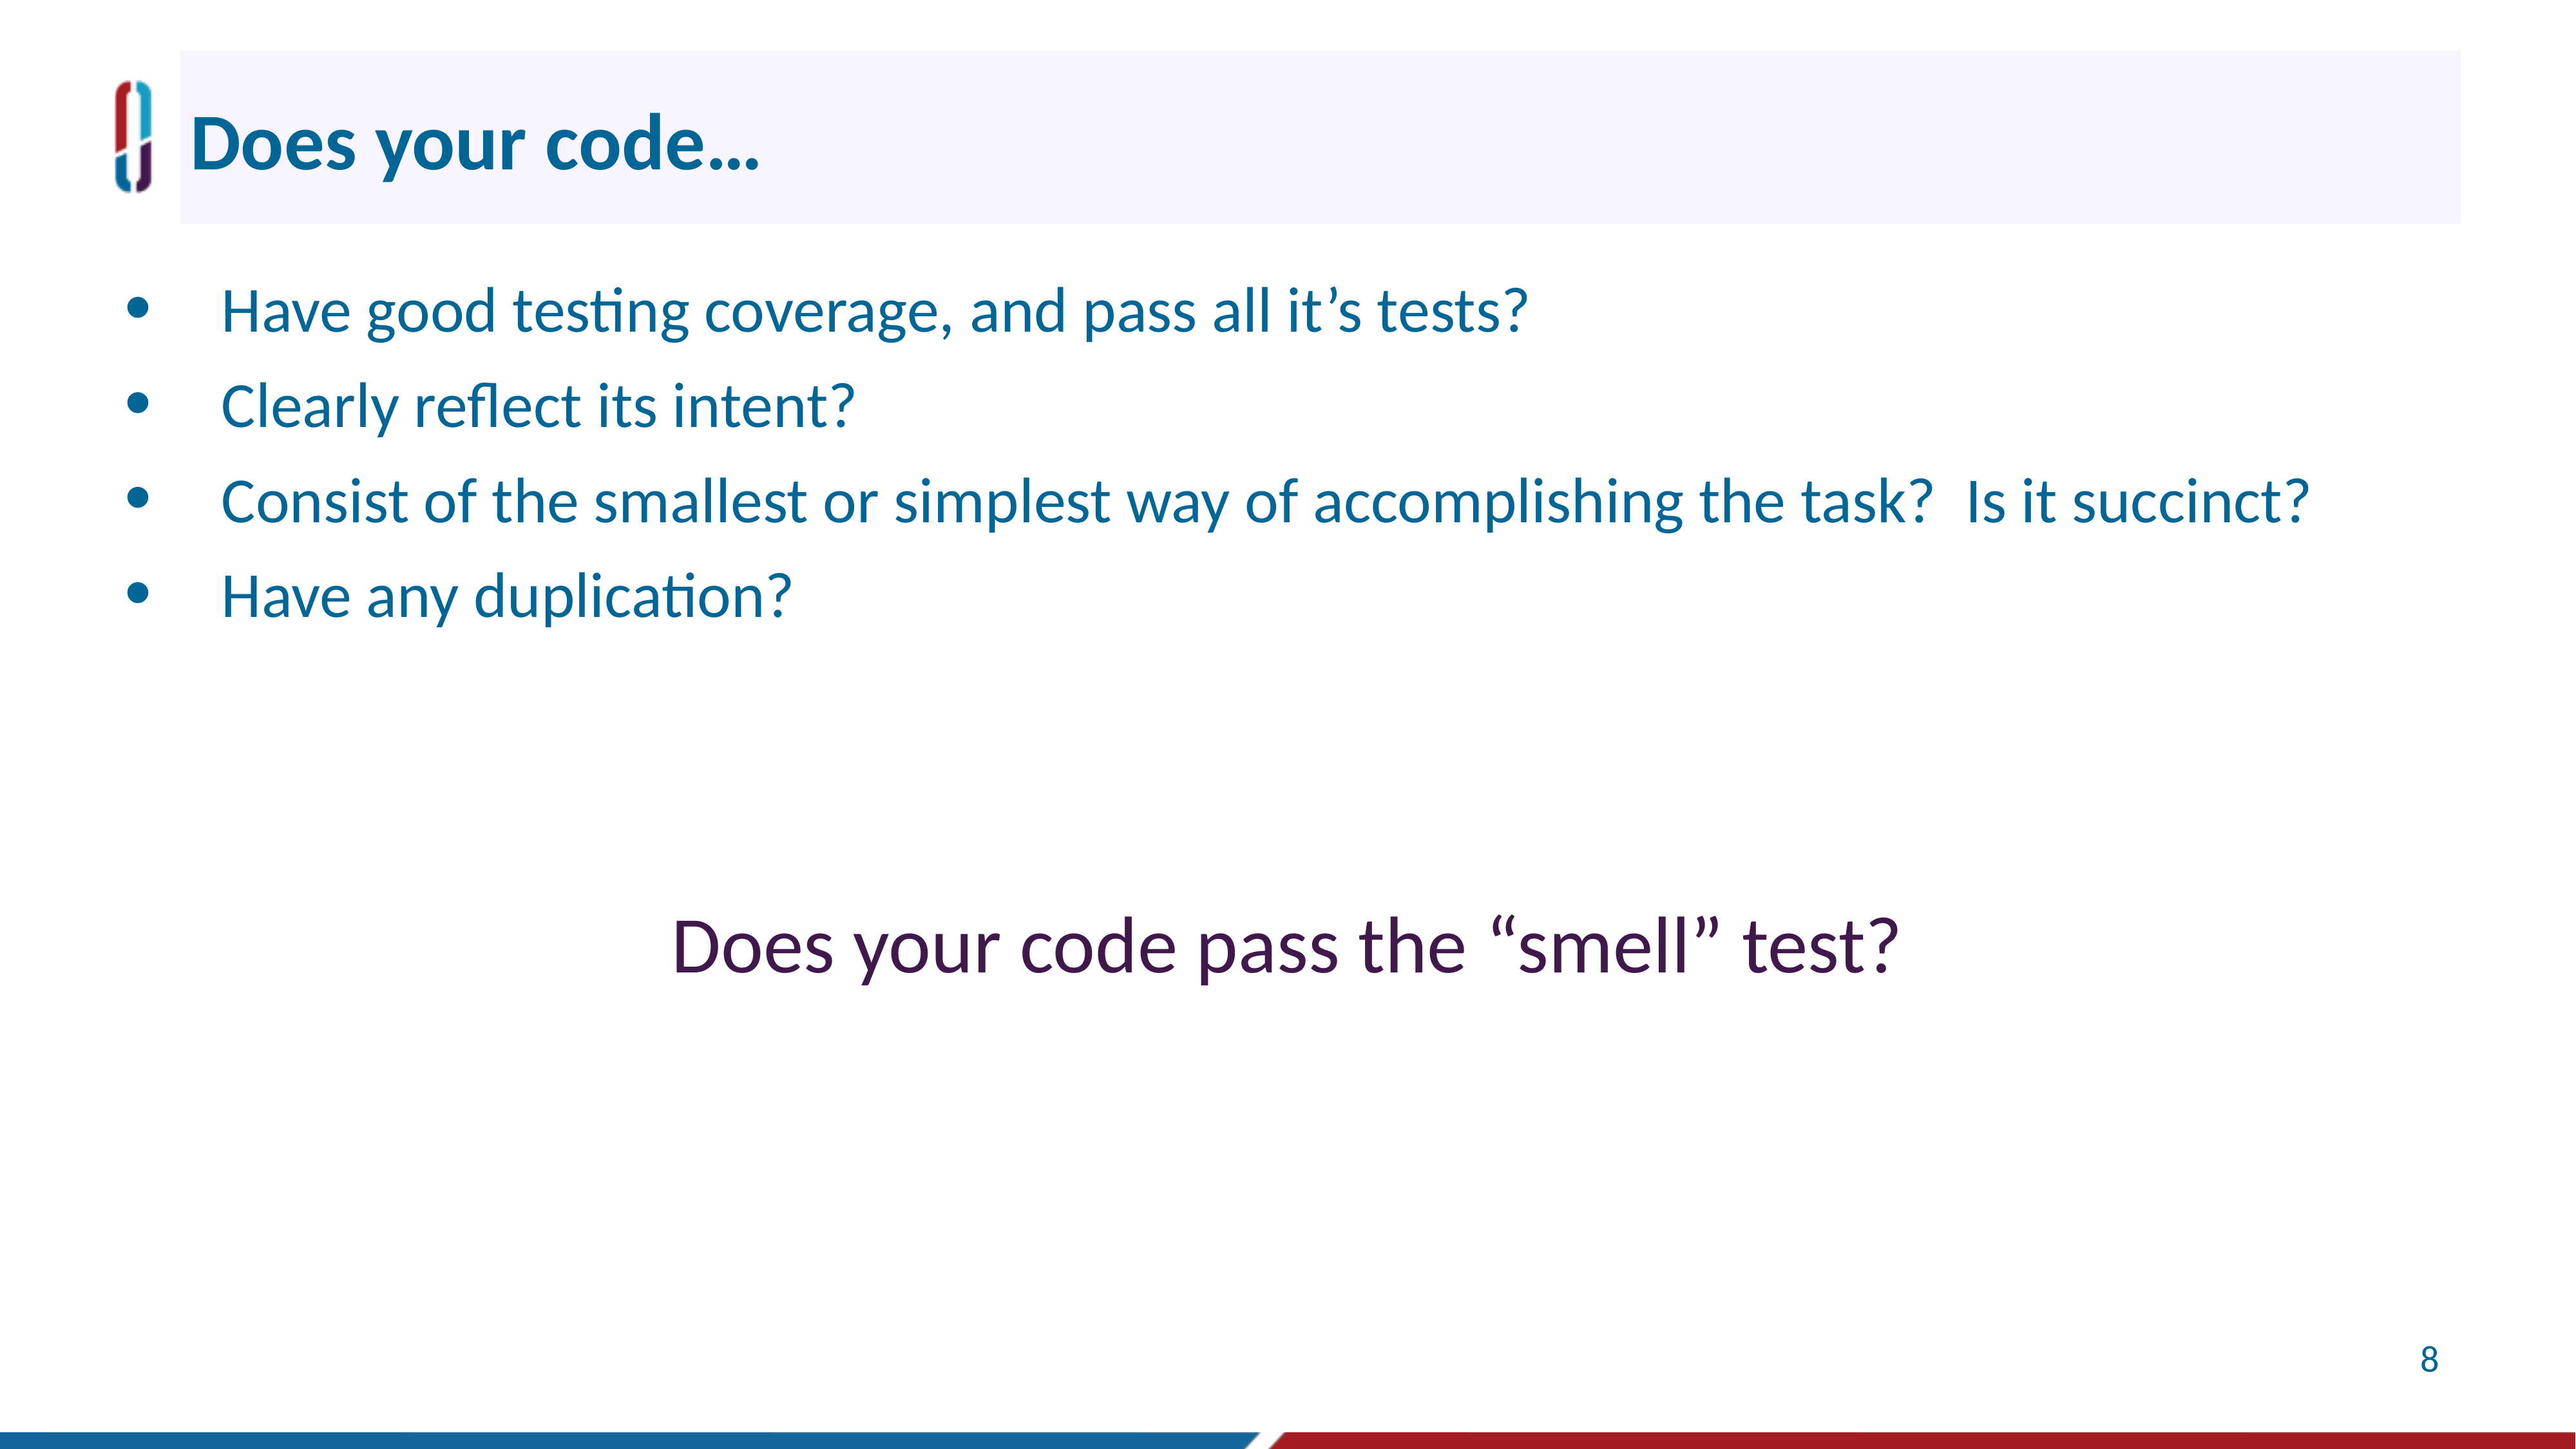

# Does your code…
Have good testing coverage, and pass all it’s tests?
Clearly reflect its intent?
Consist of the smallest or simplest way of accomplishing the task?  Is it succinct?
Have any duplication?
Does your code pass the “smell” test?